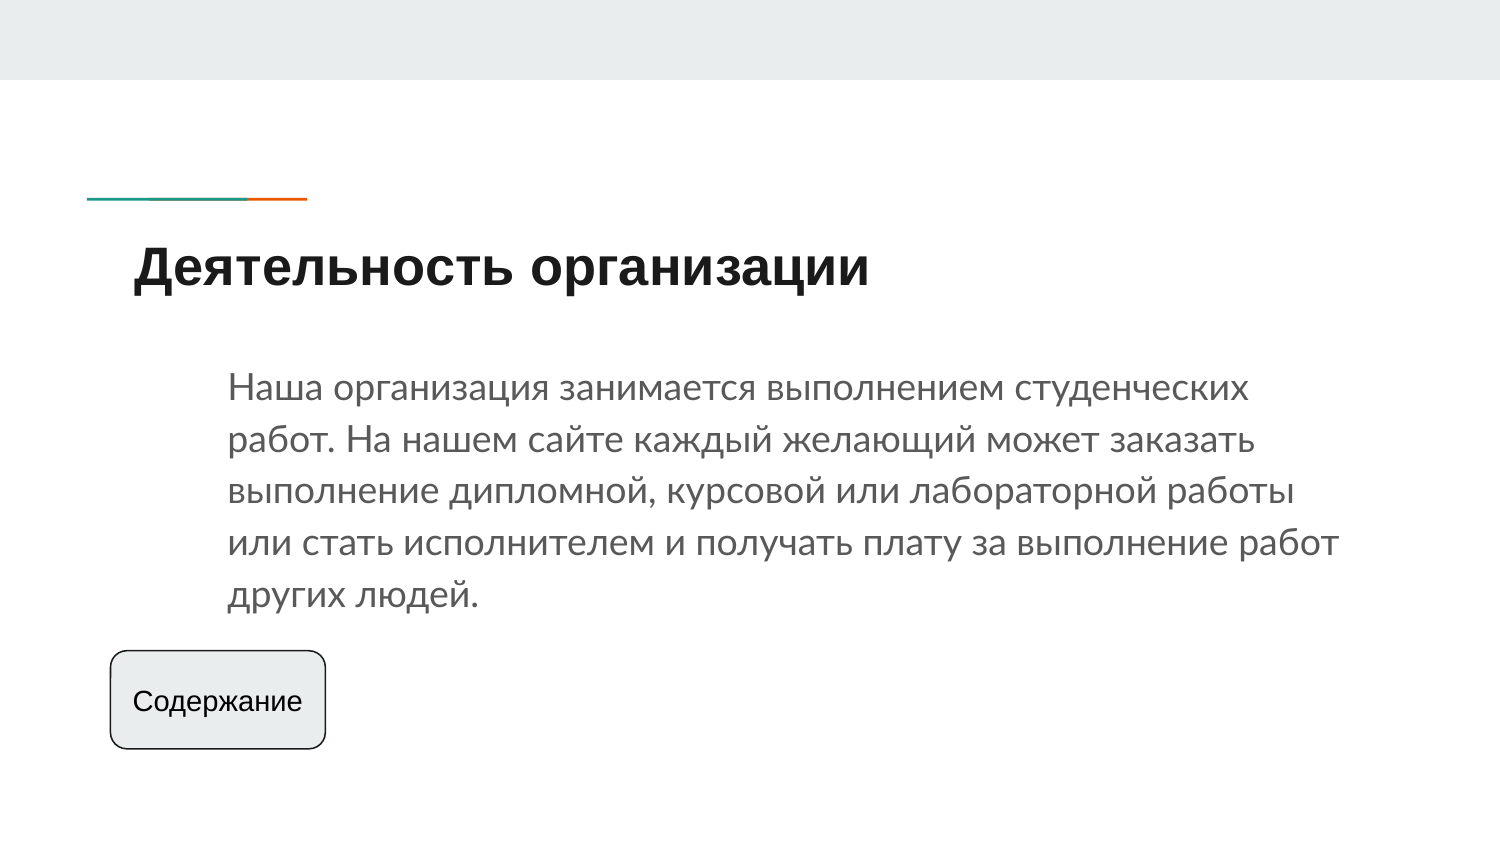

# Деятельность организации
Наша организация занимается выполнением студенческих работ. На нашем сайте каждый желающий может заказать выполнение дипломной, курсовой или лабораторной работы или стать исполнителем и получать плату за выполнение работ других людей.
Содержание